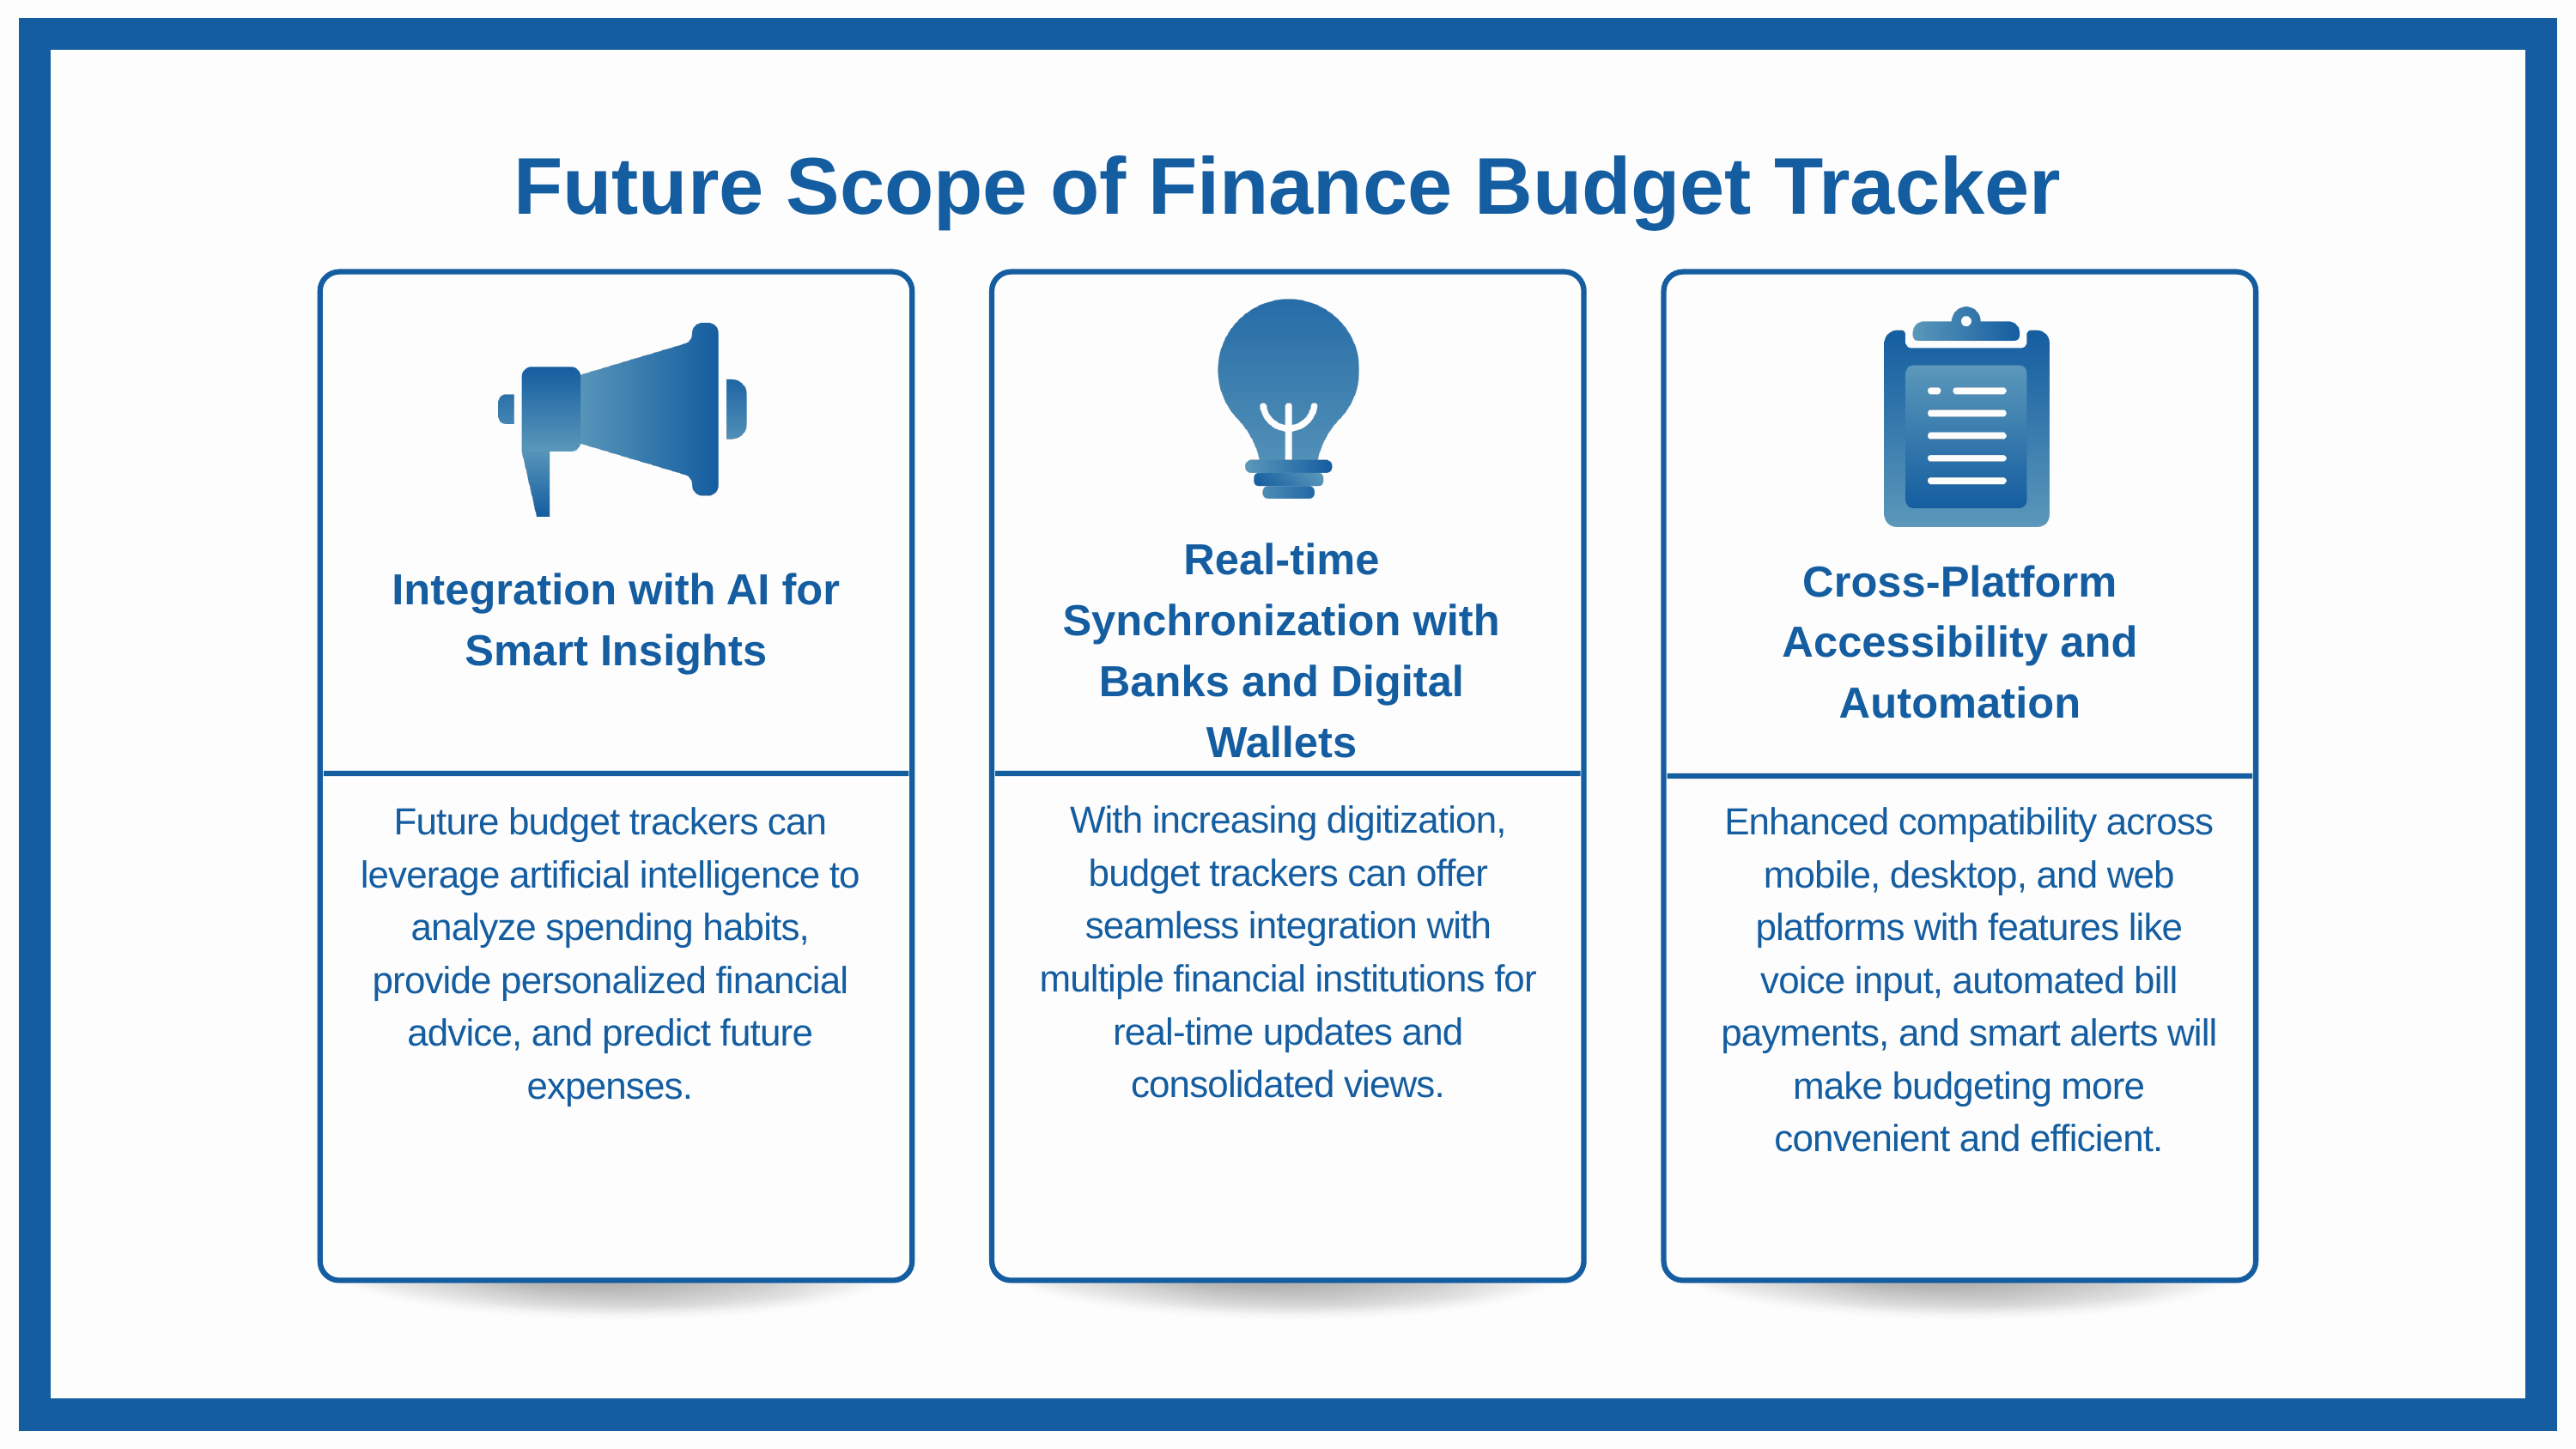

Future Scope of Finance Budget Tracker

Real-time Synchronization with Banks and Digital Wallets
Cross-Platform Accessibility and Automation
Integration with AI for Smart Insights

With increasing digitization, budget trackers can offer seamless integration with multiple financial institutions for real-time updates and consolidated views.
Future budget trackers can leverage artificial intelligence to analyze spending habits, provide personalized financial advice, and predict future expenses.
Enhanced compatibility across mobile, desktop, and web platforms with features like voice input, automated bill payments, and smart alerts will make budgeting more convenient and efficient.